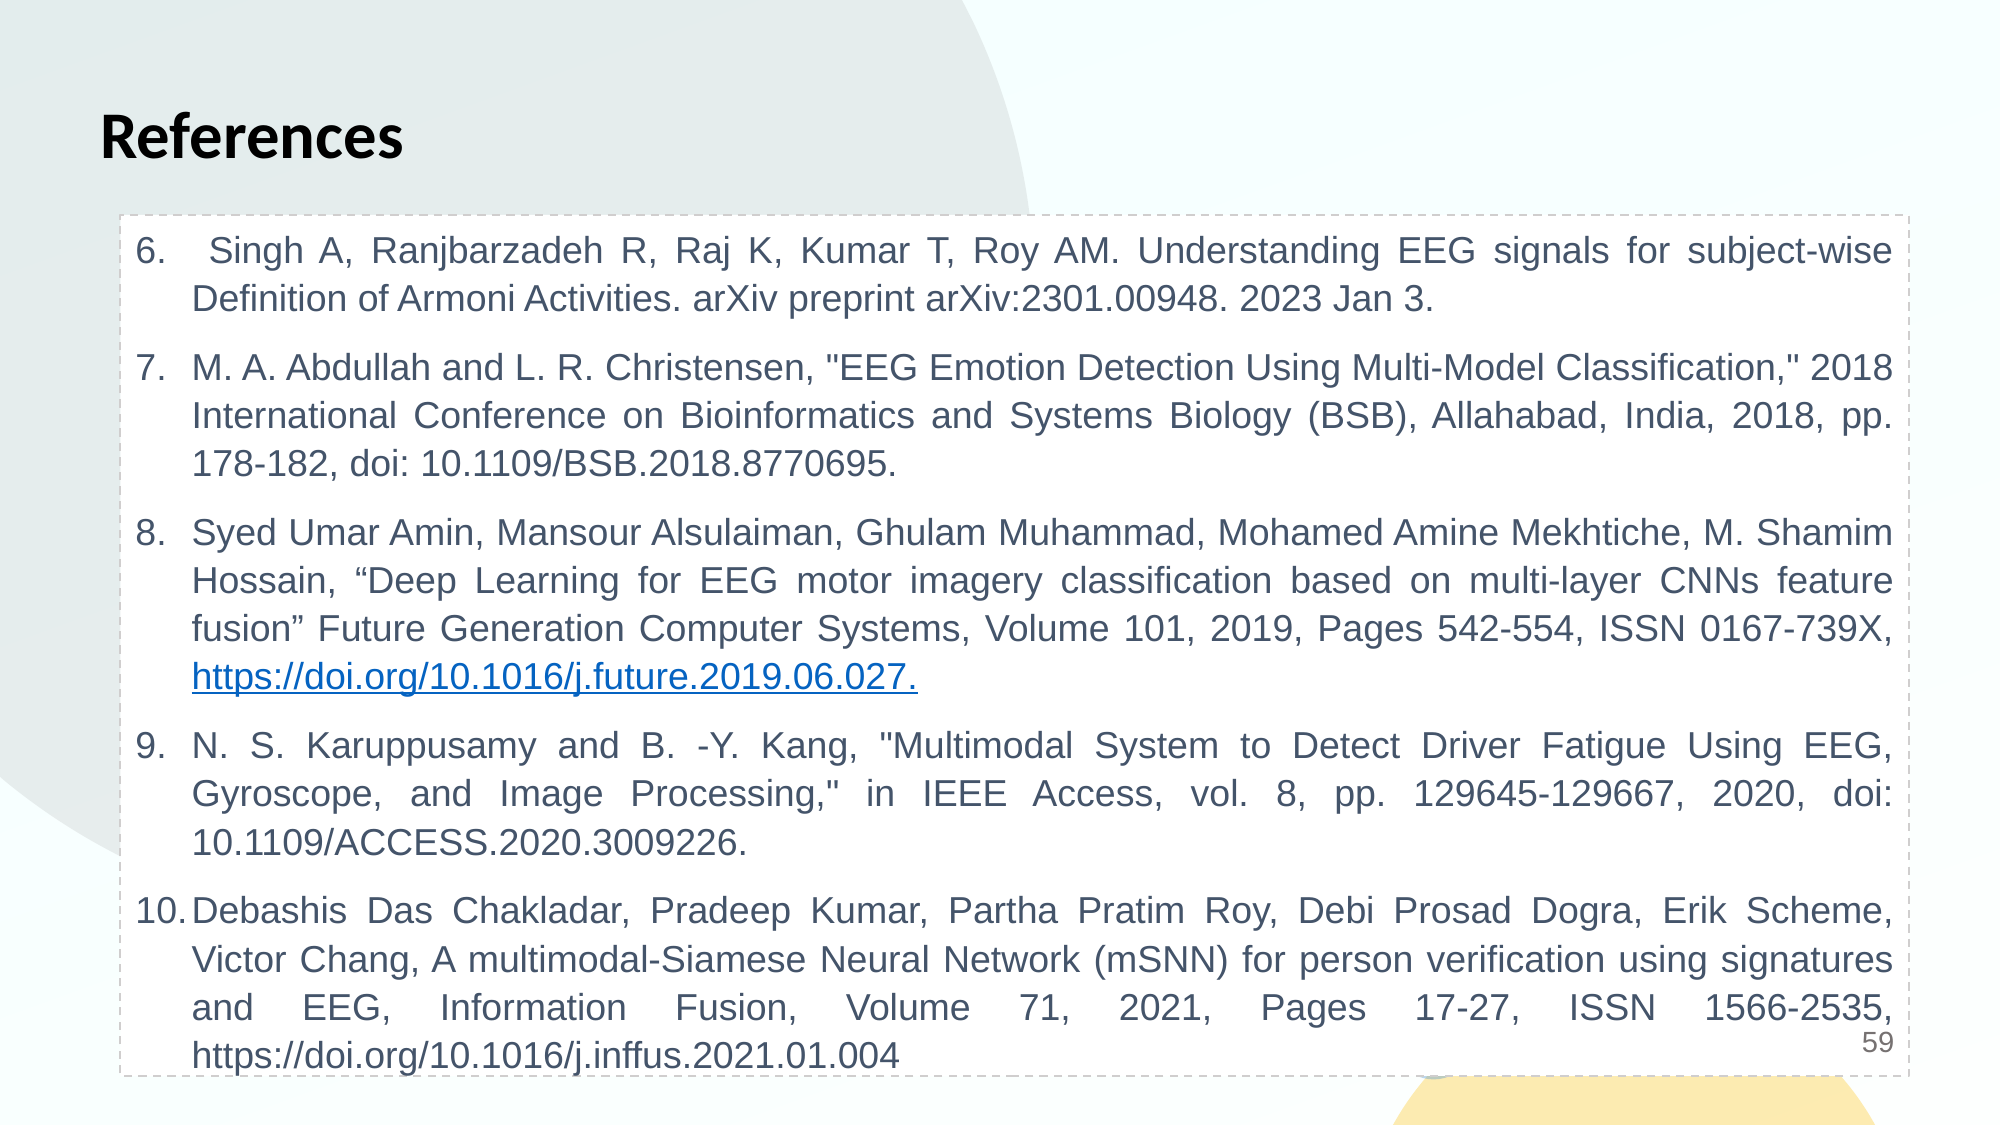

# References
 Singh A, Ranjbarzadeh R, Raj K, Kumar T, Roy AM. Understanding EEG signals for subject-wise Definition of Armoni Activities. arXiv preprint arXiv:2301.00948. 2023 Jan 3.
M. A. Abdullah and L. R. Christensen, "EEG Emotion Detection Using Multi-Model Classification," 2018 International Conference on Bioinformatics and Systems Biology (BSB), Allahabad, India, 2018, pp. 178-182, doi: 10.1109/BSB.2018.8770695.
Syed Umar Amin, Mansour Alsulaiman, Ghulam Muhammad, Mohamed Amine Mekhtiche, M. Shamim Hossain, “Deep Learning for EEG motor imagery classification based on multi-layer CNNs feature fusion” Future Generation Computer Systems, Volume 101, 2019, Pages 542-554, ISSN 0167-739X, https://doi.org/10.1016/j.future.2019.06.027.
N. S. Karuppusamy and B. -Y. Kang, "Multimodal System to Detect Driver Fatigue Using EEG, Gyroscope, and Image Processing," in IEEE Access, vol. 8, pp. 129645-129667, 2020, doi: 10.1109/ACCESS.2020.3009226.
Debashis Das Chakladar, Pradeep Kumar, Partha Pratim Roy, Debi Prosad Dogra, Erik Scheme, Victor Chang, A multimodal-Siamese Neural Network (mSNN) for person verification using signatures and EEG, Information Fusion, Volume 71, 2021, Pages 17-27, ISSN 1566-2535, https://doi.org/10.1016/j.inffus.2021.01.004
59